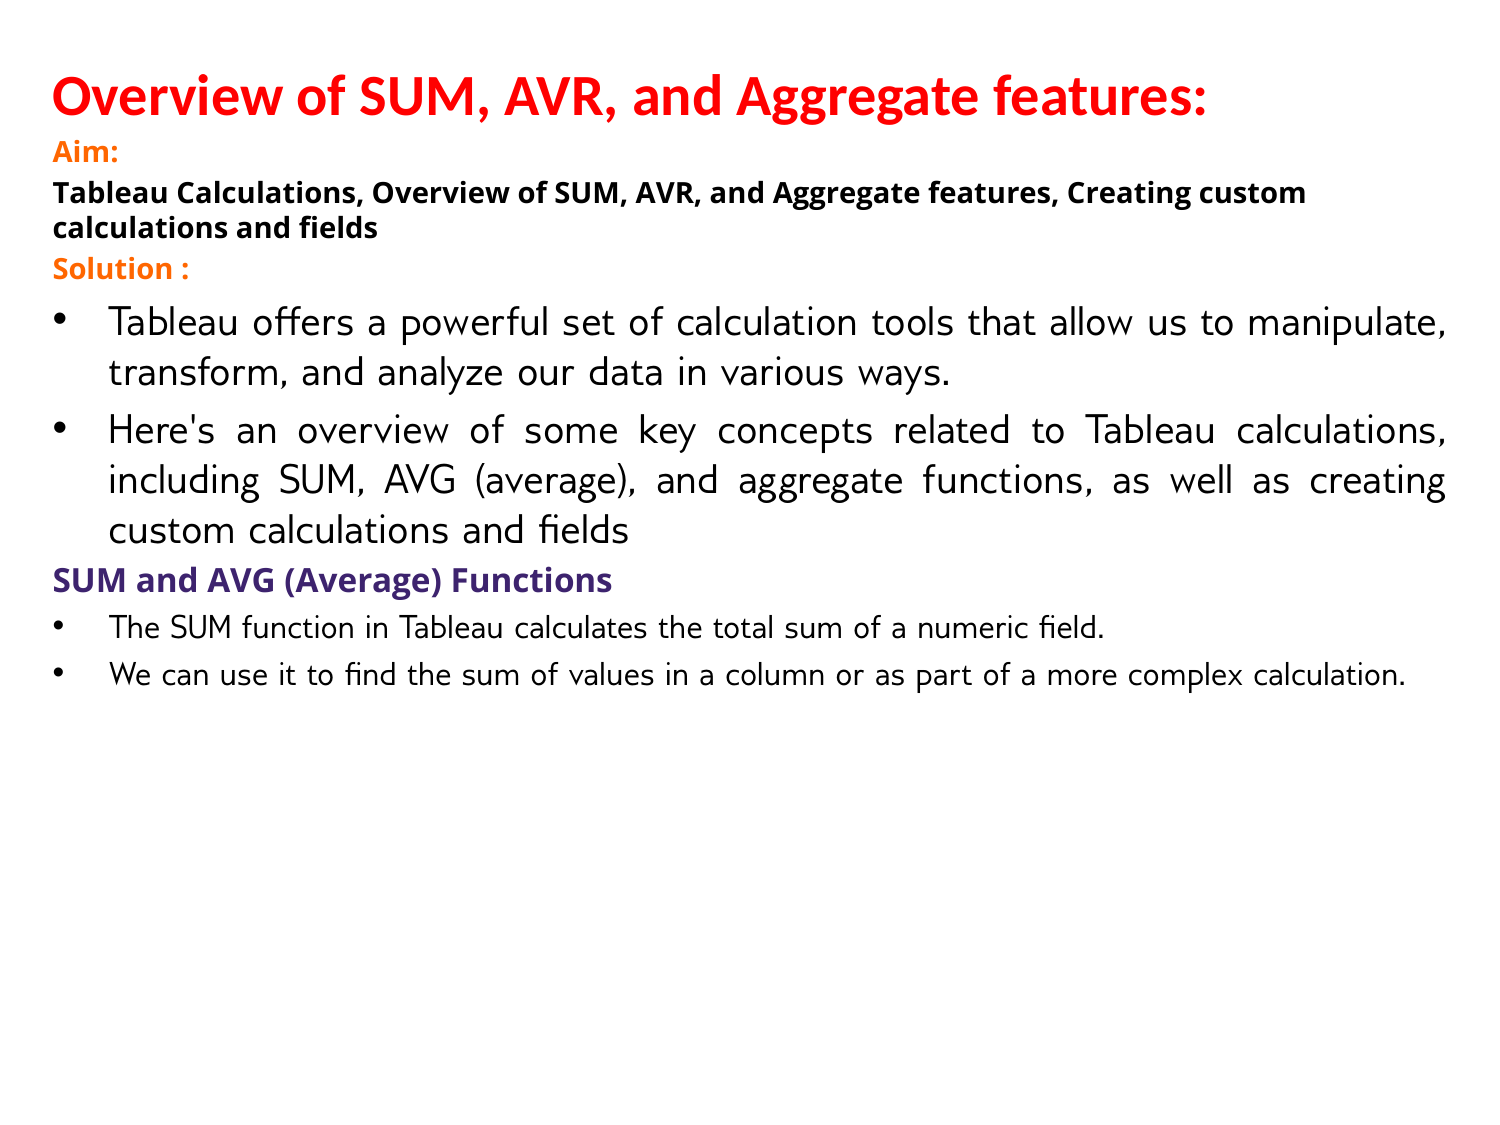

Overview of SUM, AVR, and Aggregate features:
Aim:
Tableau Calculations, Overview of SUM, AVR, and Aggregate features, Creating custom calculations and fields
Solution :
Tableau offers a powerful set of calculation tools that allow us to manipulate, transform, and analyze our data in various ways.
Here's an overview of some key concepts related to Tableau calculations, including SUM, AVG (average), and aggregate functions, as well as creating custom calculations and fields
SUM and AVG (Average) Functions
The SUM function in Tableau calculates the total sum of a numeric field.
We can use it to find the sum of values in a column or as part of a more complex calculation.